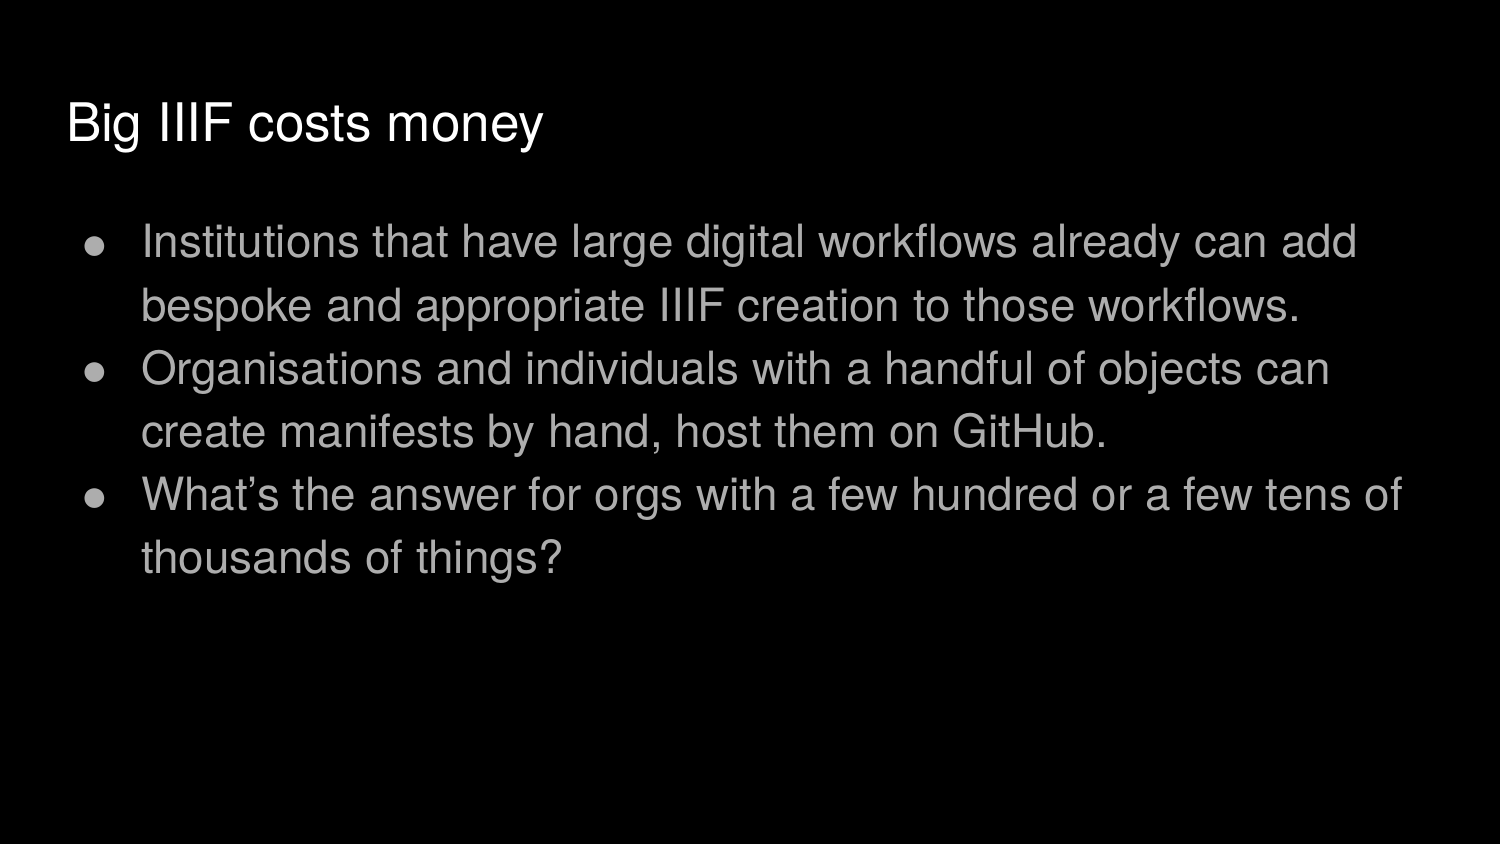

# Big IIIF costs money
Institutions that have large digital workflows already can add bespoke and appropriate IIIF creation to those workflows.
Organisations and individuals with a handful of objects can create manifests by hand, host them on GitHub.
What’s the answer for orgs with a few hundred or a few tens of thousands of things?